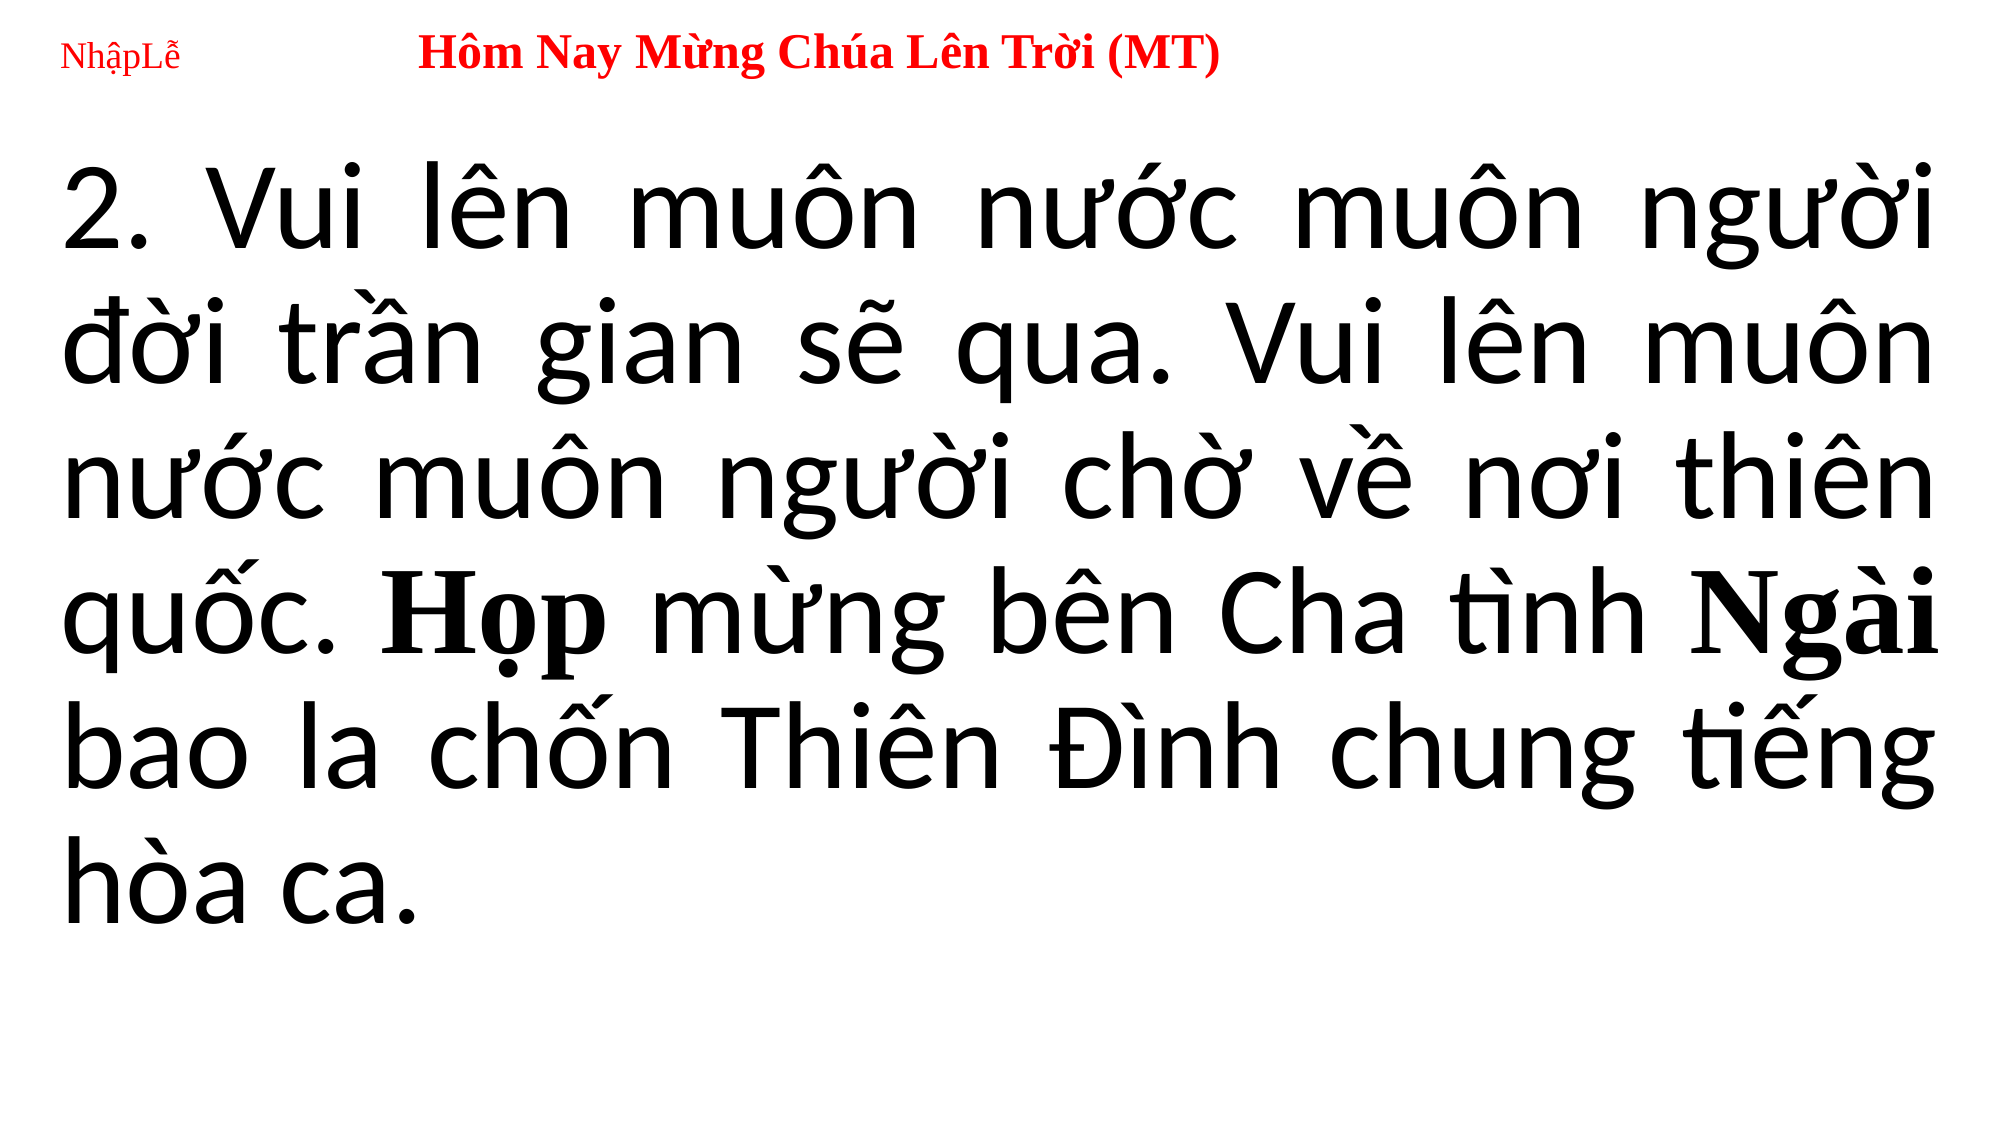

# NhậpLễ                         Hôm Nay Mừng Chúa Lên Trời (MT)
2. Vui lên muôn nước muôn người đời trần gian sẽ qua. Vui lên muôn nước muôn người chờ về nơi thiên quốc. Họp mừng bên Cha tình Ngài bao la chốn Thiên Ðình chung tiếng hòa ca.